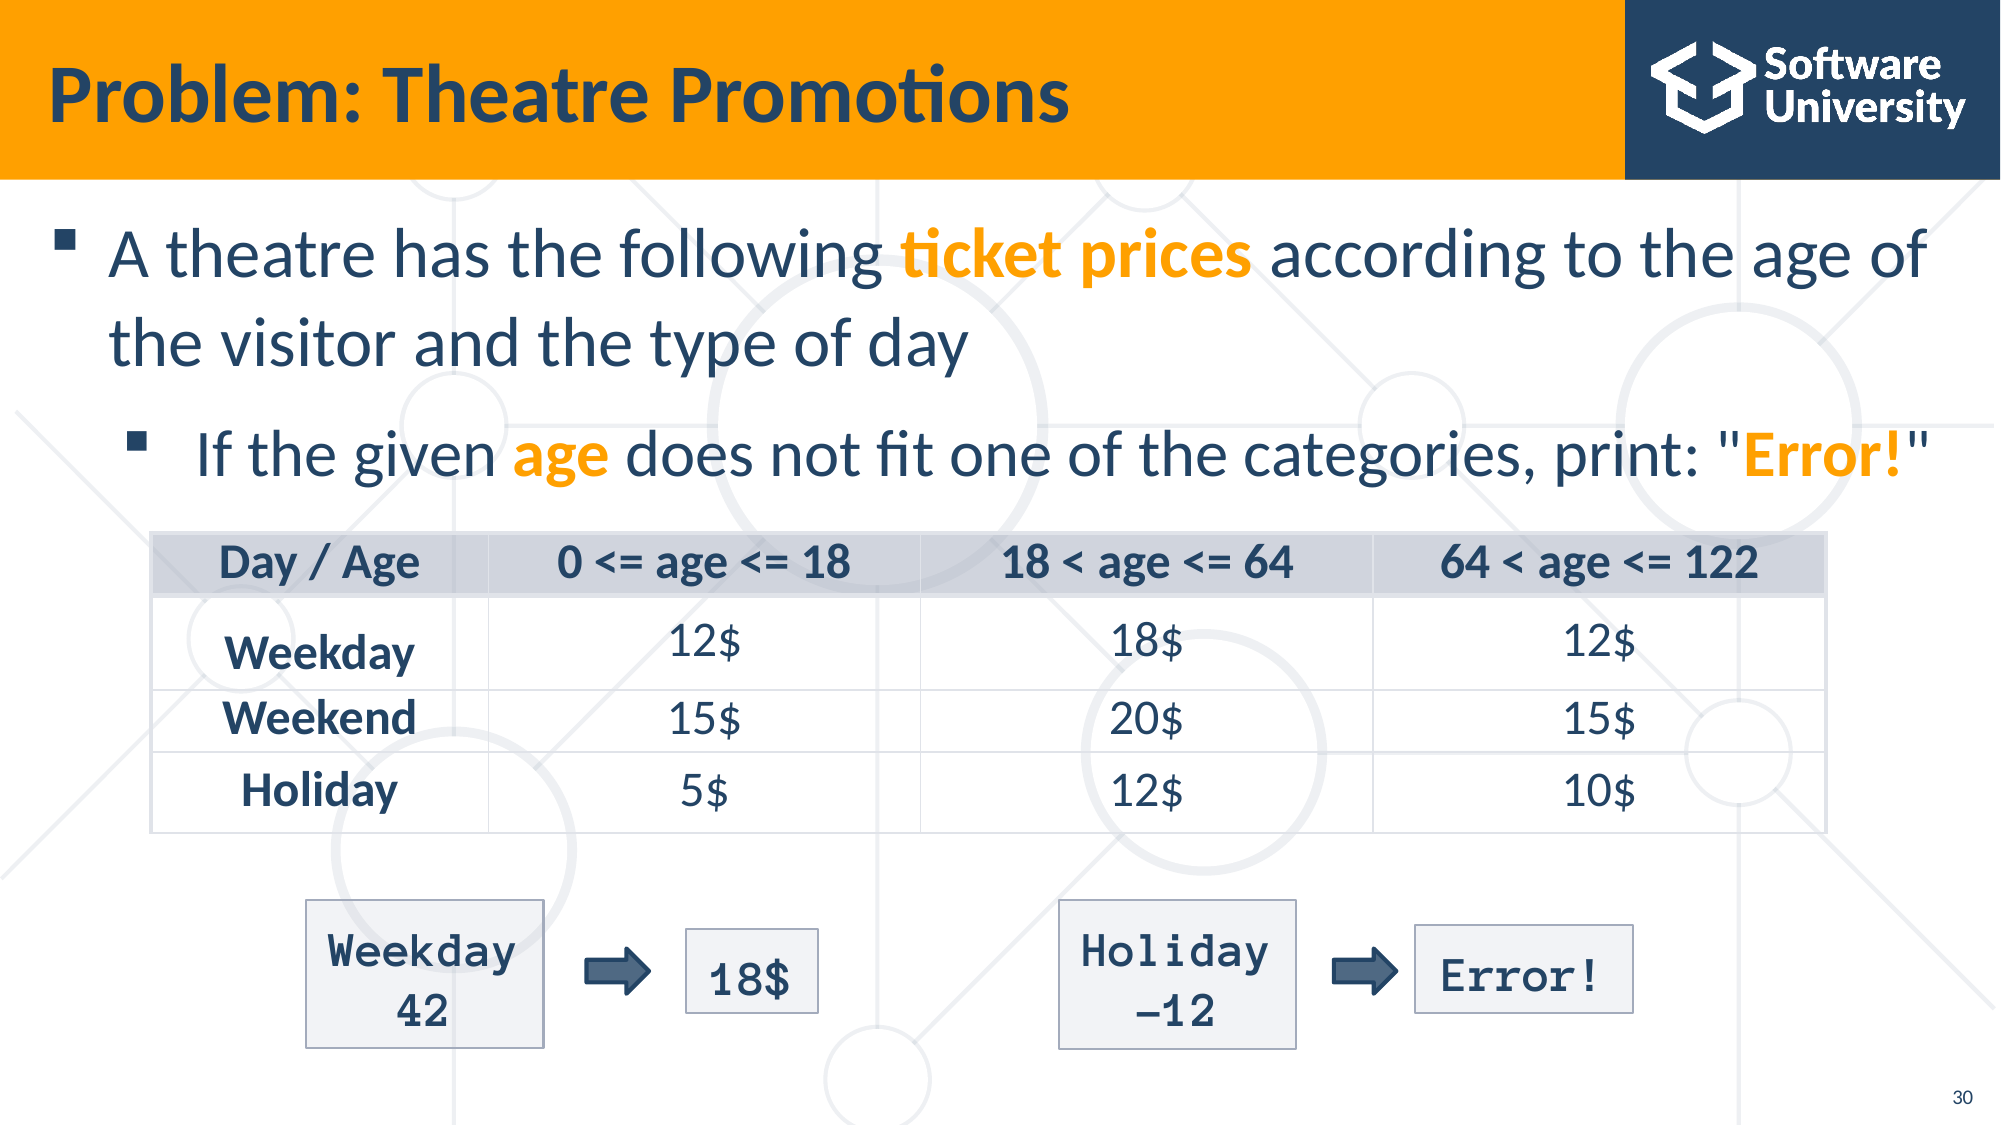

# Problem: Theatre Promotions
A theatre has the following ticket prices according to the age of the visitor and the type of day
 If the given age does not fit one of the categories, print: "Error!"
| Day / Age | 0 <= age <= 18 | 18 < age <= 64 | 64 < age <= 122 |
| --- | --- | --- | --- |
| Weekday | 12$ | 18$ | 12$ |
| Weekend | 15$ | 20$ | 15$ |
| Holiday | 5$ | 12$ | 10$ |
Weekday
42
Holiday
-12
Error!
18$

30